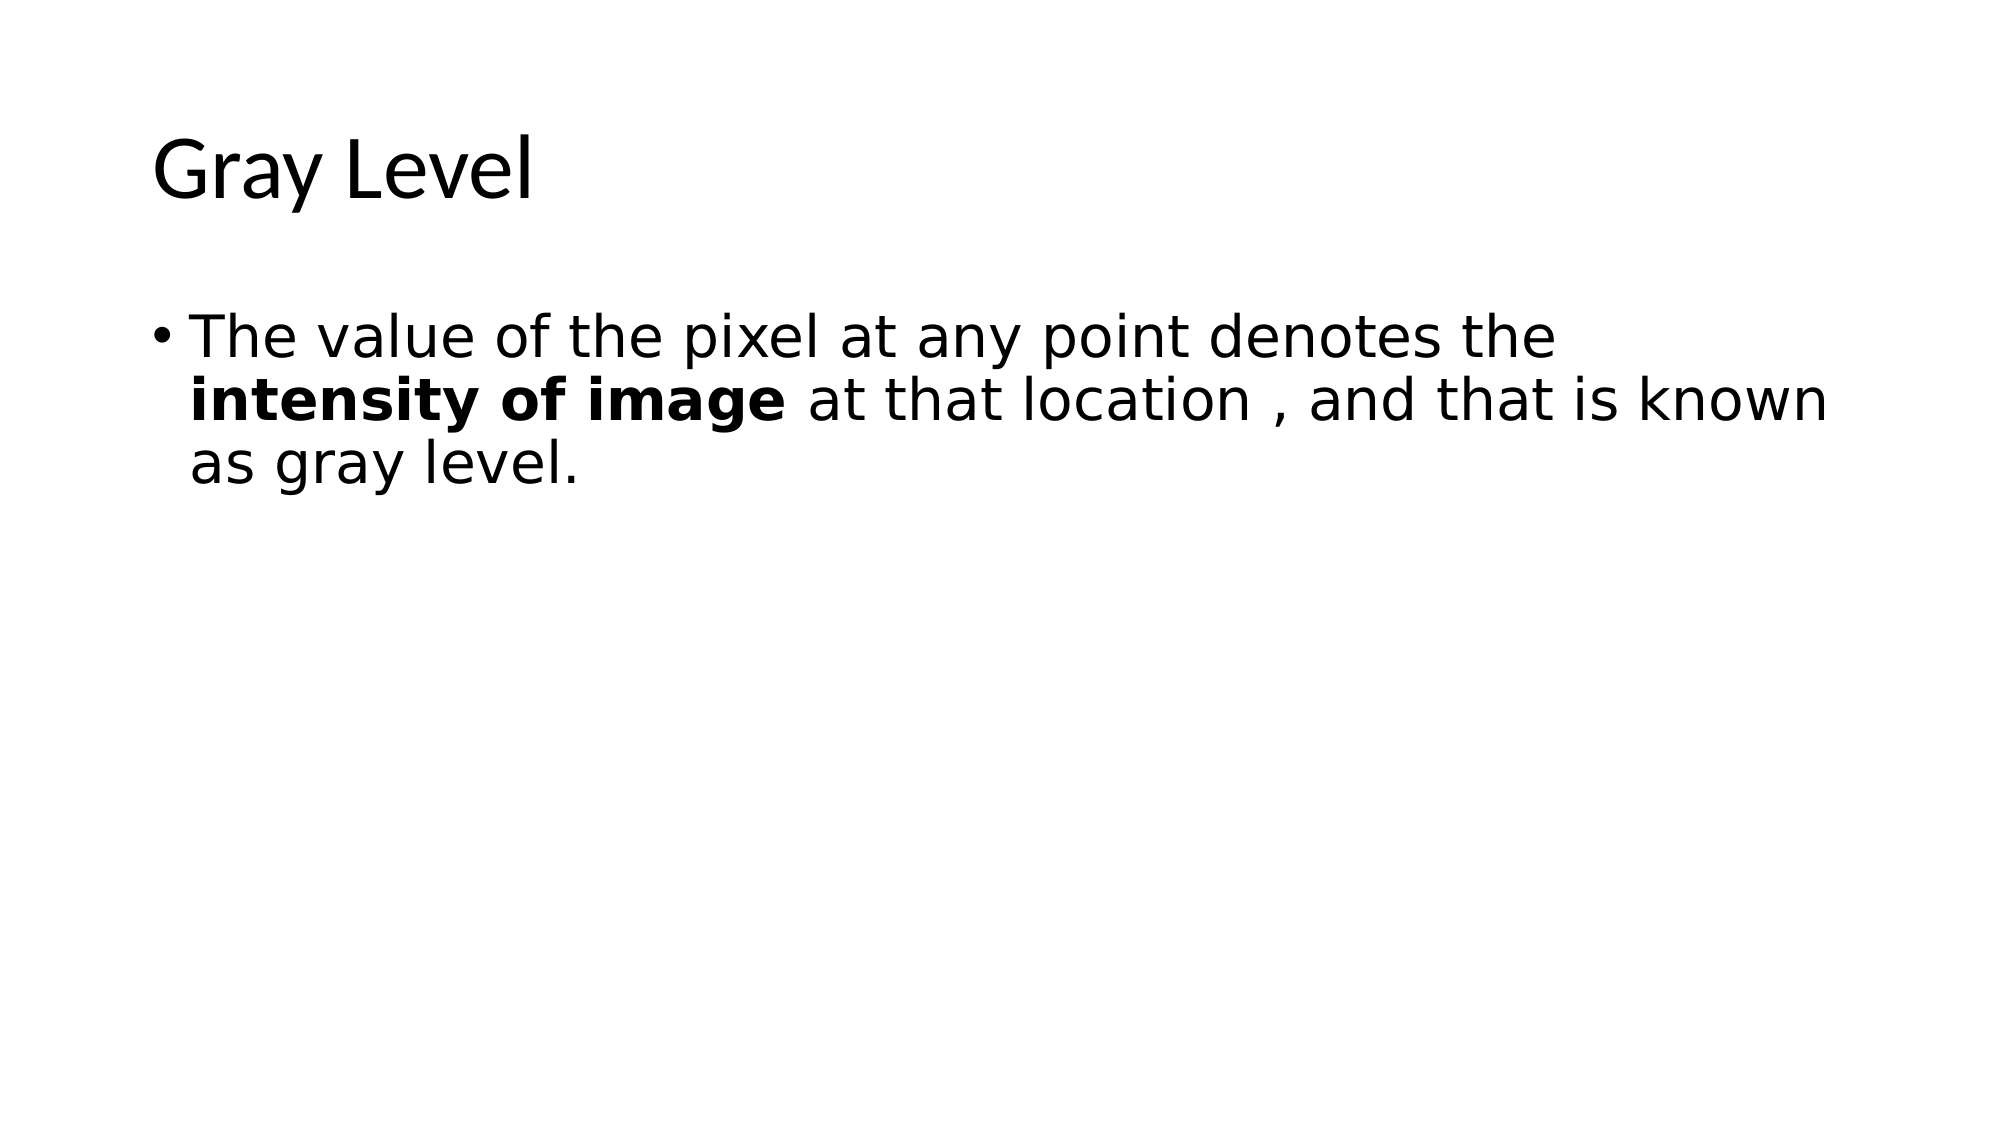

# Gray Level
The value of the pixel at any point denotes the intensity of image at that location , and that is known as gray level.